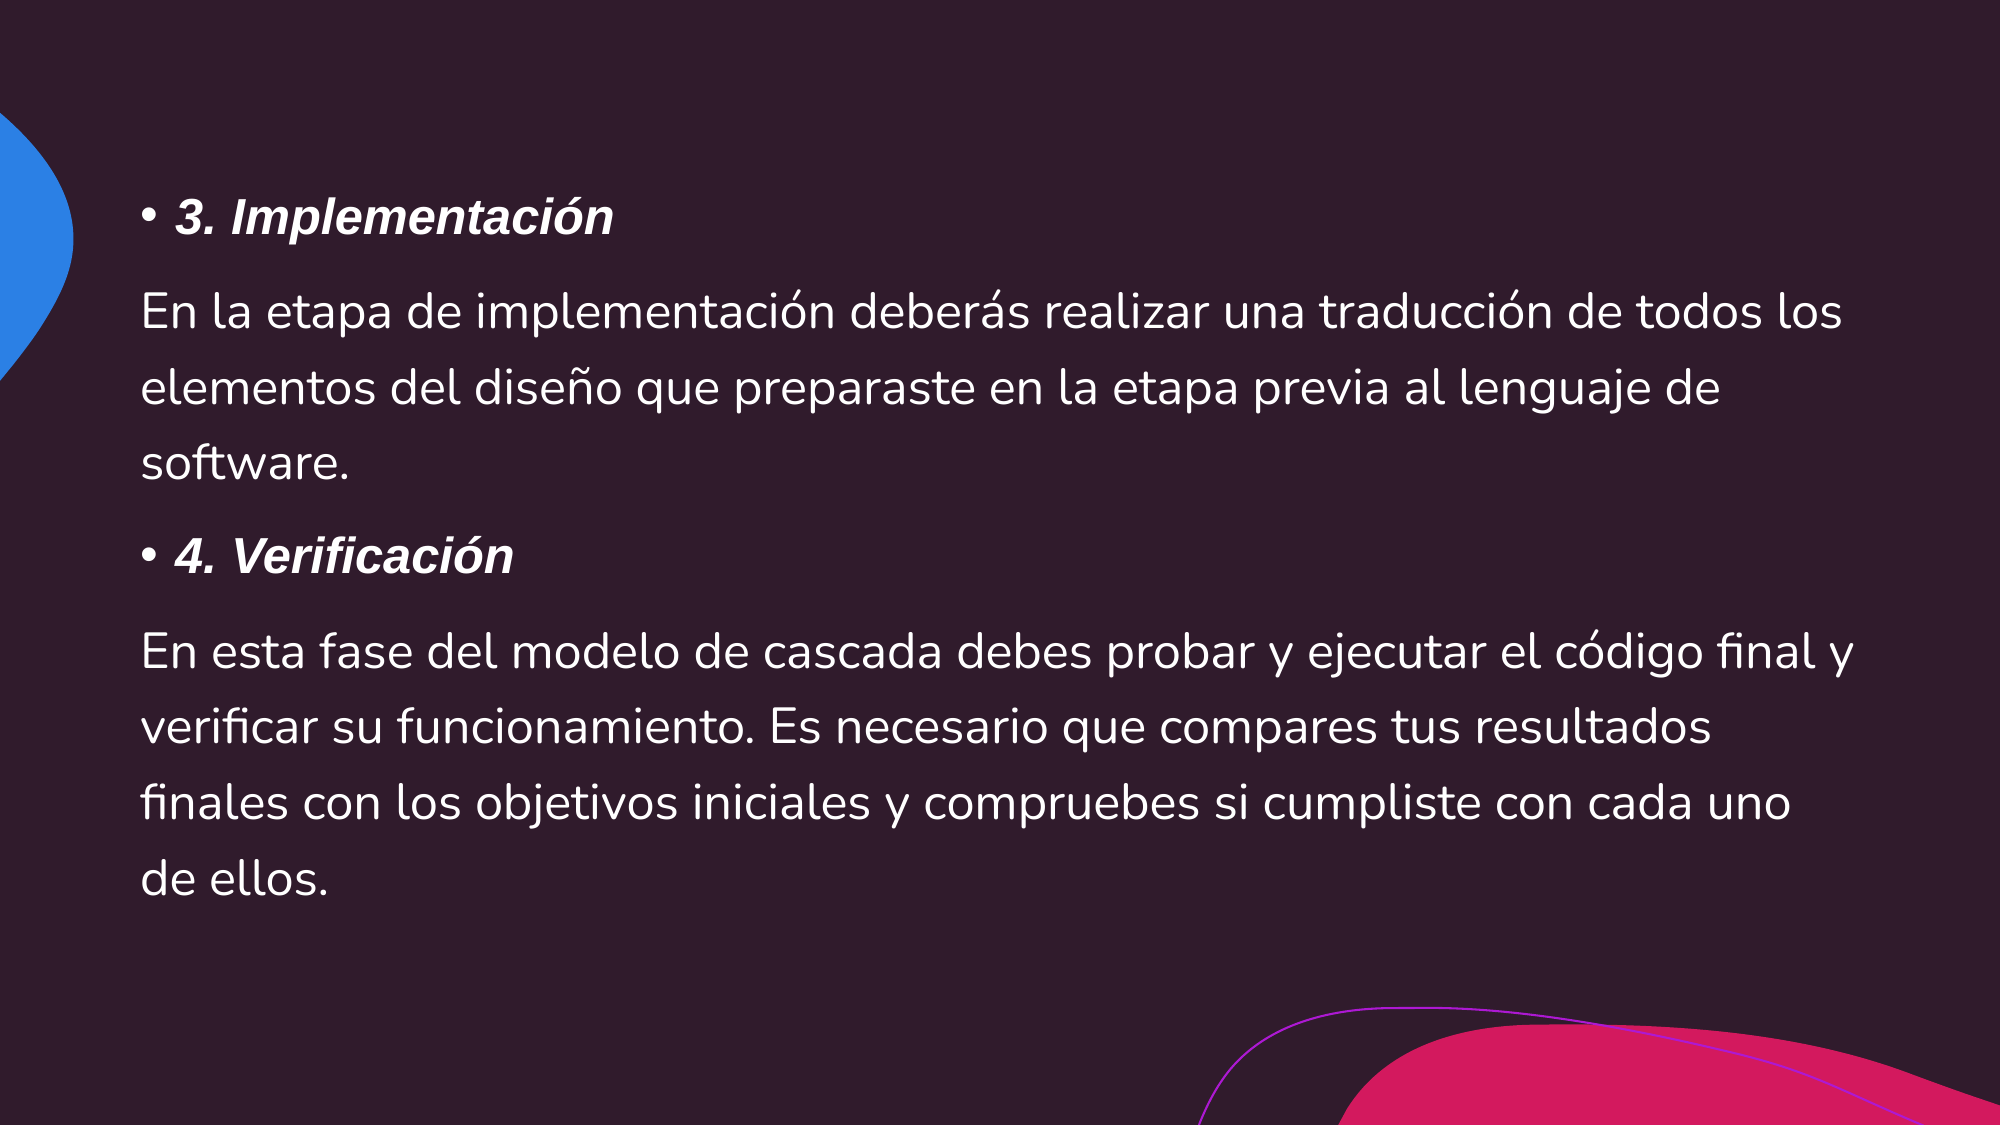

3. Implementación
En la etapa de implementación deberás realizar una traducción de todos los elementos del diseño que preparaste en la etapa previa al lenguaje de software.
4. Verificación
En esta fase del modelo de cascada debes probar y ejecutar el código final y verificar su funcionamiento. Es necesario que compares tus resultados finales con los objetivos iniciales y compruebes si cumpliste con cada uno de ellos.